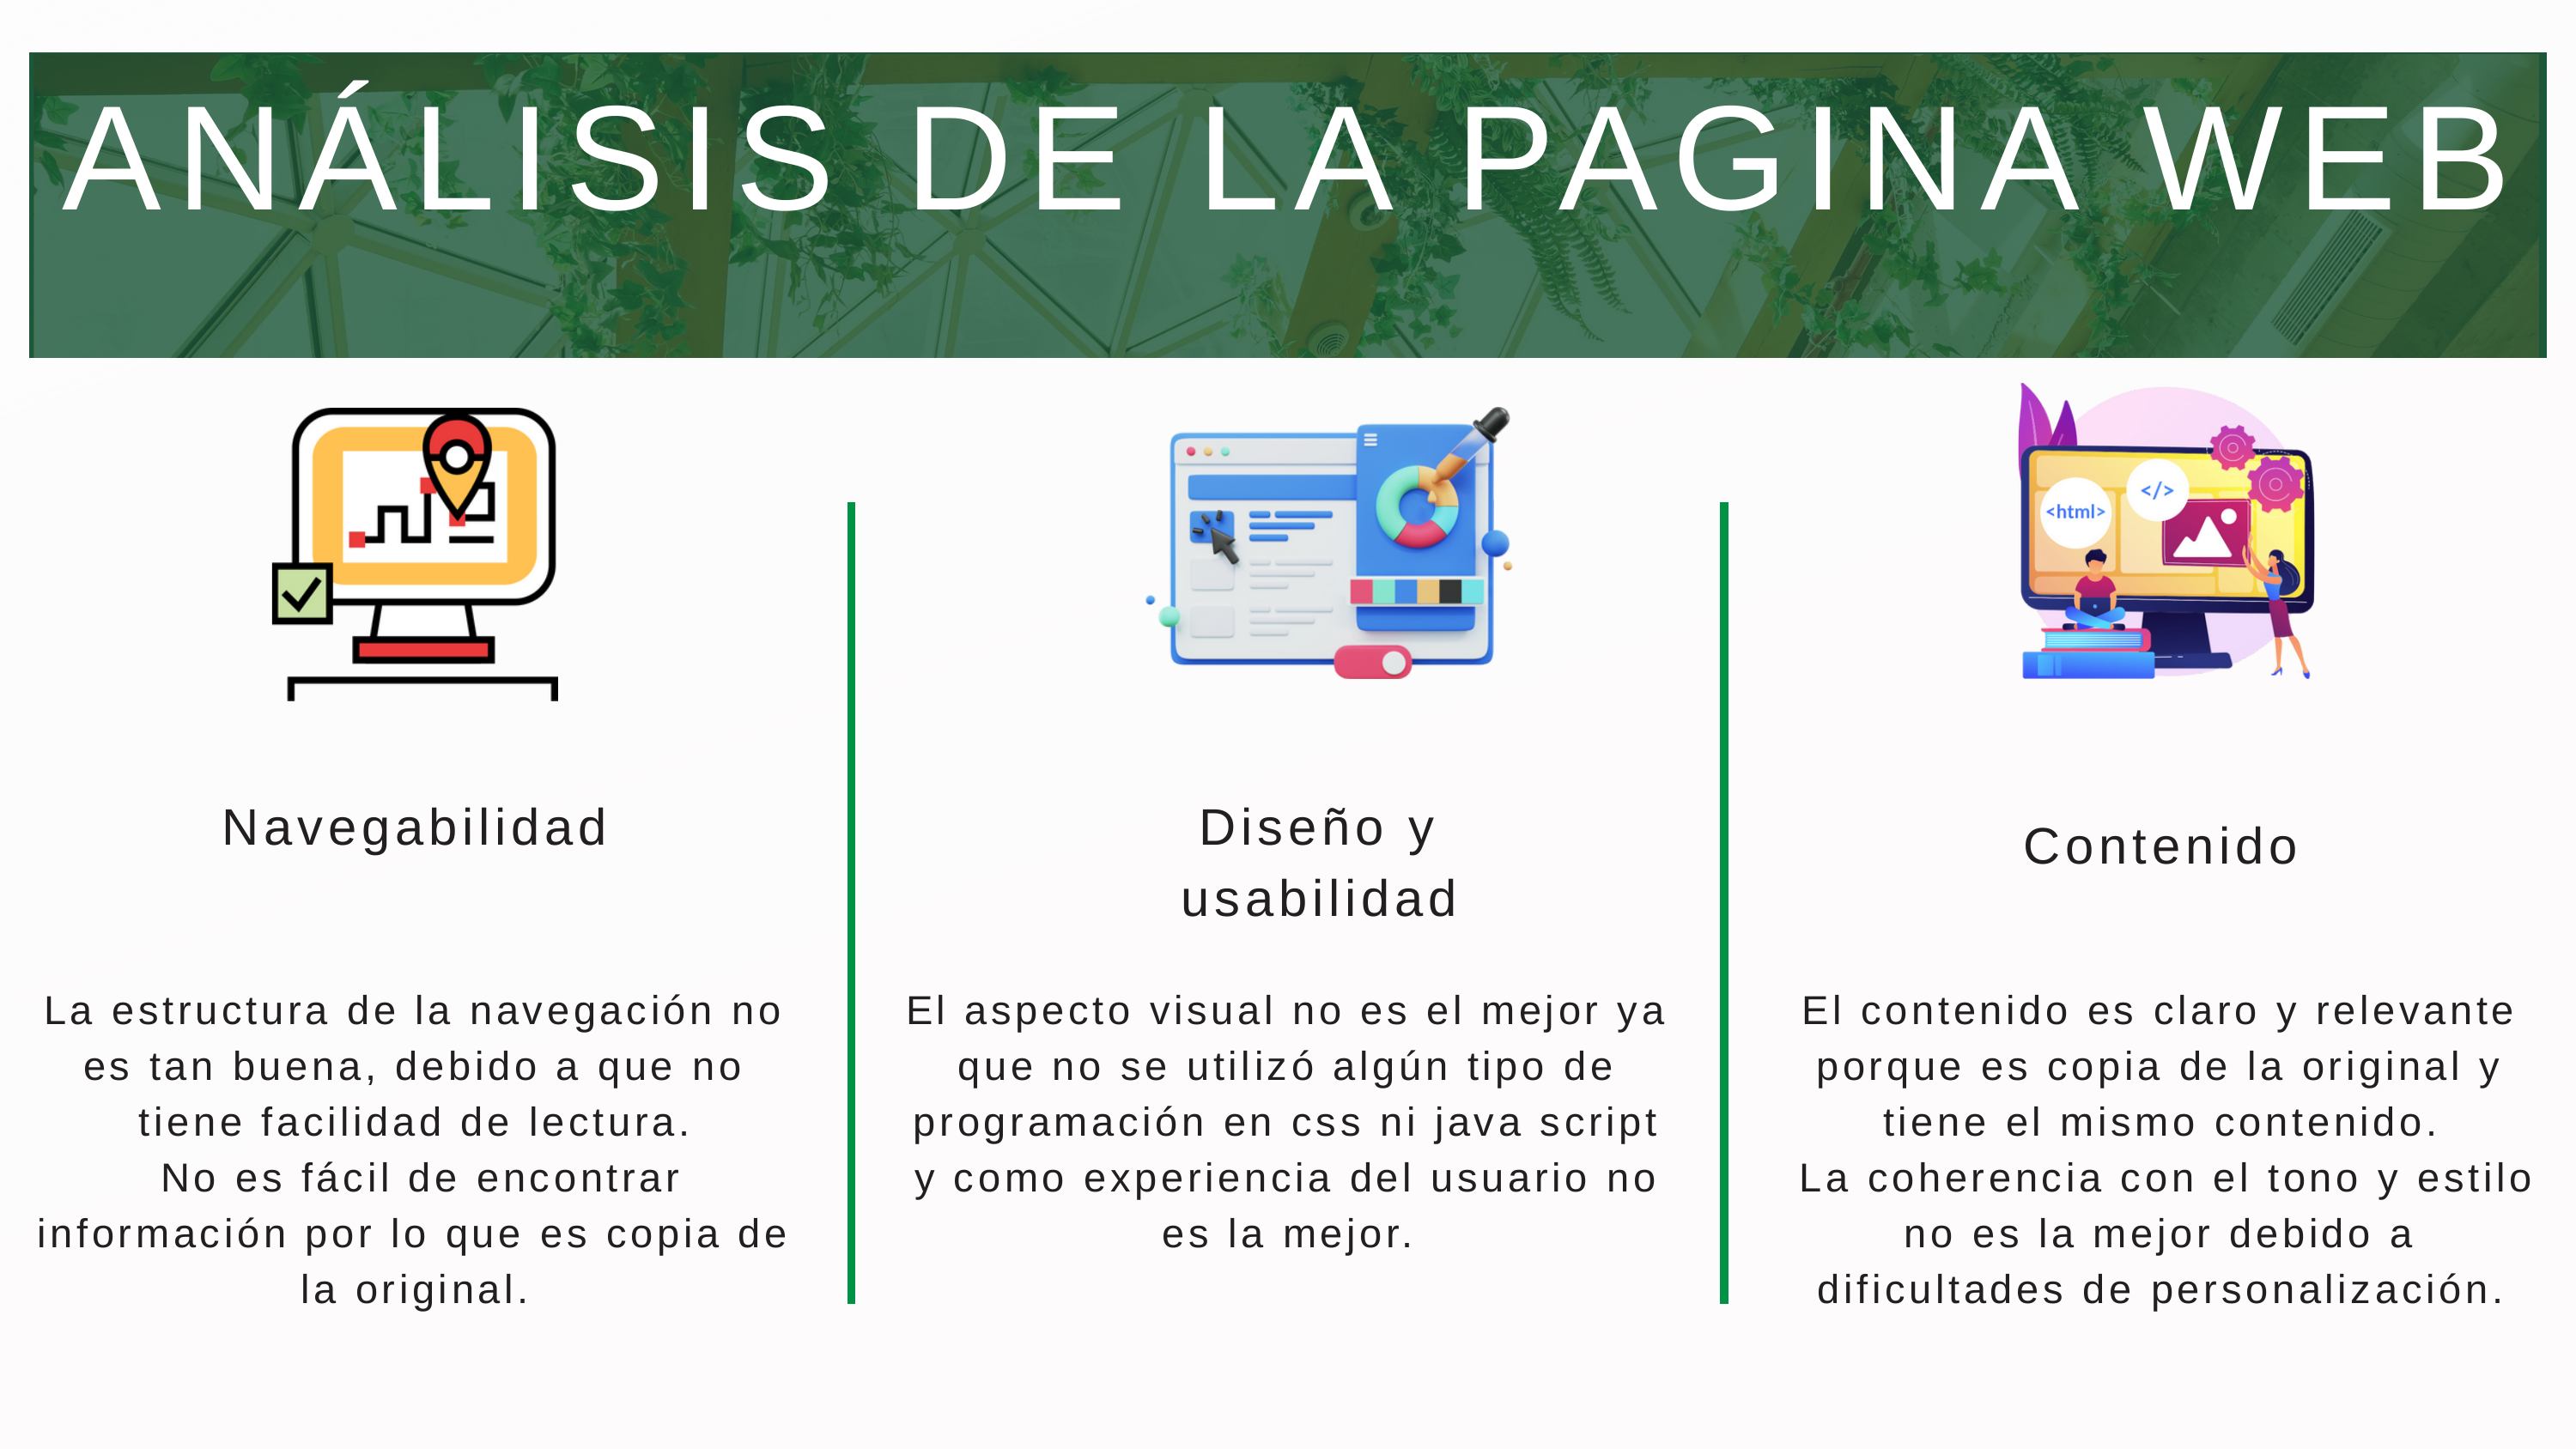

ANÁLISIS DE LA PAGINA WEB

Navegabilidad
Diseño y usabilidad
Contenido
La estructura de la navegación no es tan buena, debido a que no tiene facilidad de lectura.
 No es fácil de encontrar información por lo que es copia de la original.
El aspecto visual no es el mejor ya que no se utilizó algún tipo de programación en css ni java script y como experiencia del usuario no es la mejor.
El contenido es claro y relevante porque es copia de la original y tiene el mismo contenido.
 La coherencia con el tono y estilo no es la mejor debido a dificultades de personalización.